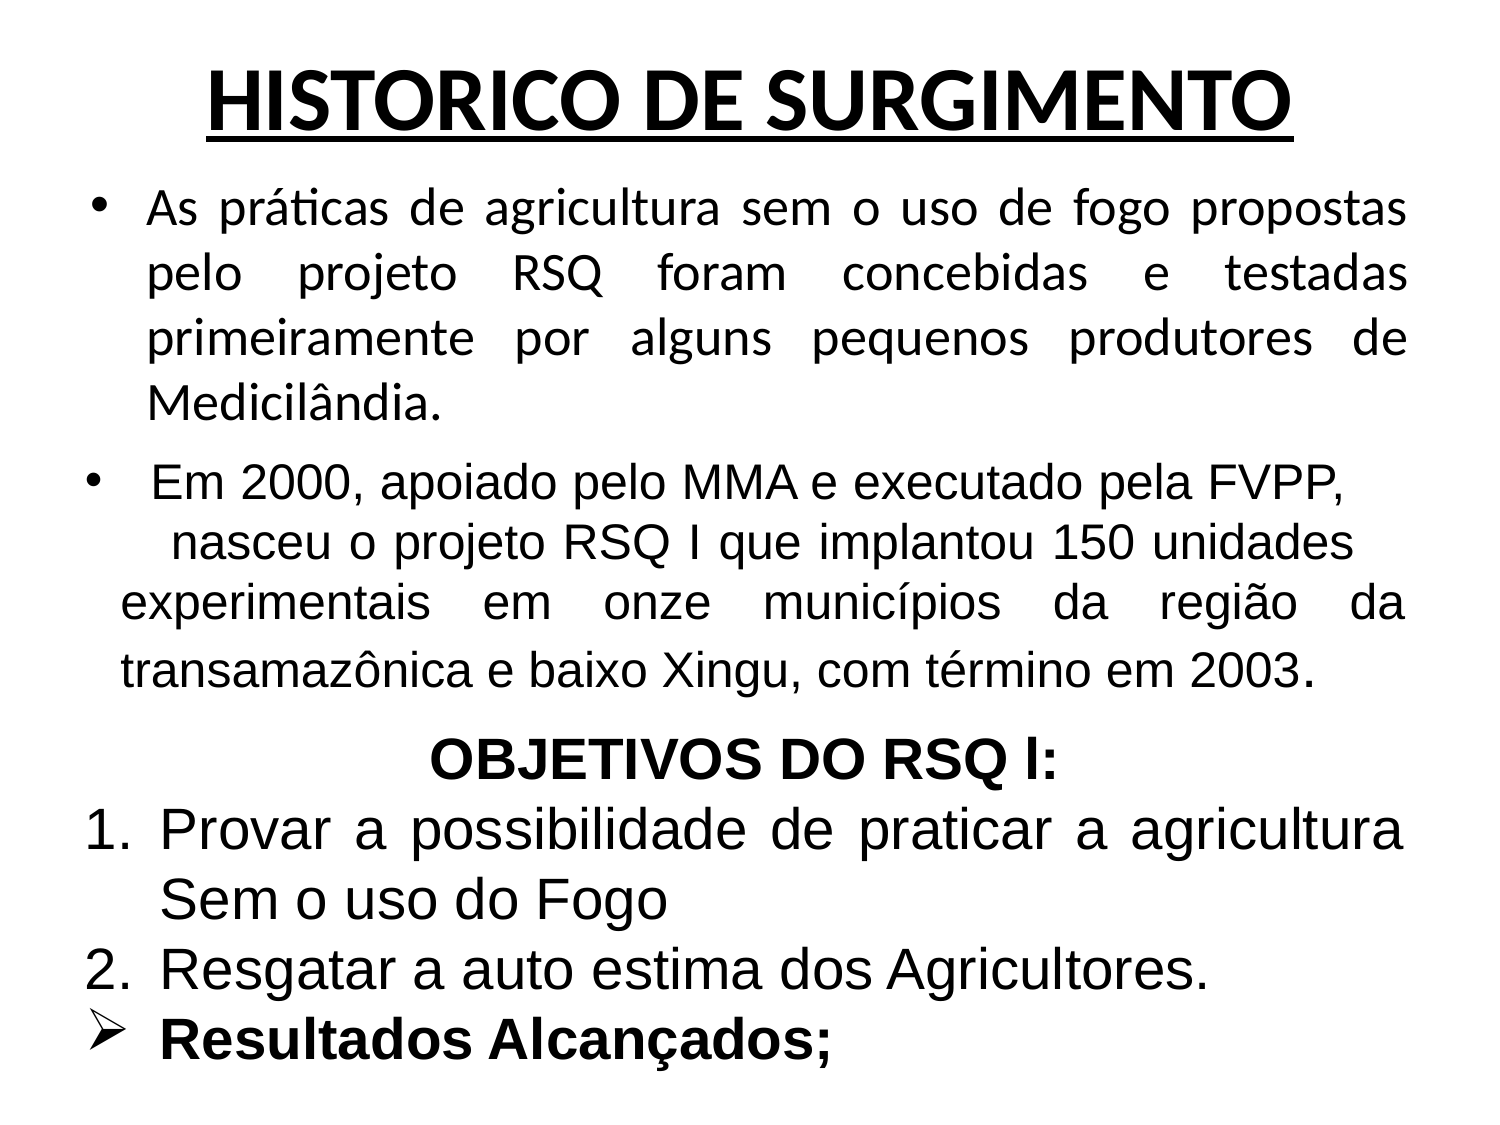

# HISTORICO DE SURGIMENTO
As práticas de agricultura sem o uso de fogo propostas pelo projeto RSQ foram concebidas e testadas primeiramente por alguns pequenos produtores de Medicilândia.
  Em 2000, apoiado pelo MMA e executado pela FVPP,        nasceu o projeto RSQ I que implantou 150 unidades    experimentais em onze municípios da região da transamazônica e baixo Xingu, com término em 2003.

OBJETIVOS DO RSQ l:
Provar a possibilidade de praticar a agricultura Sem o uso do Fogo
Resgatar a auto estima dos Agricultores.
Resultados Alcançados;